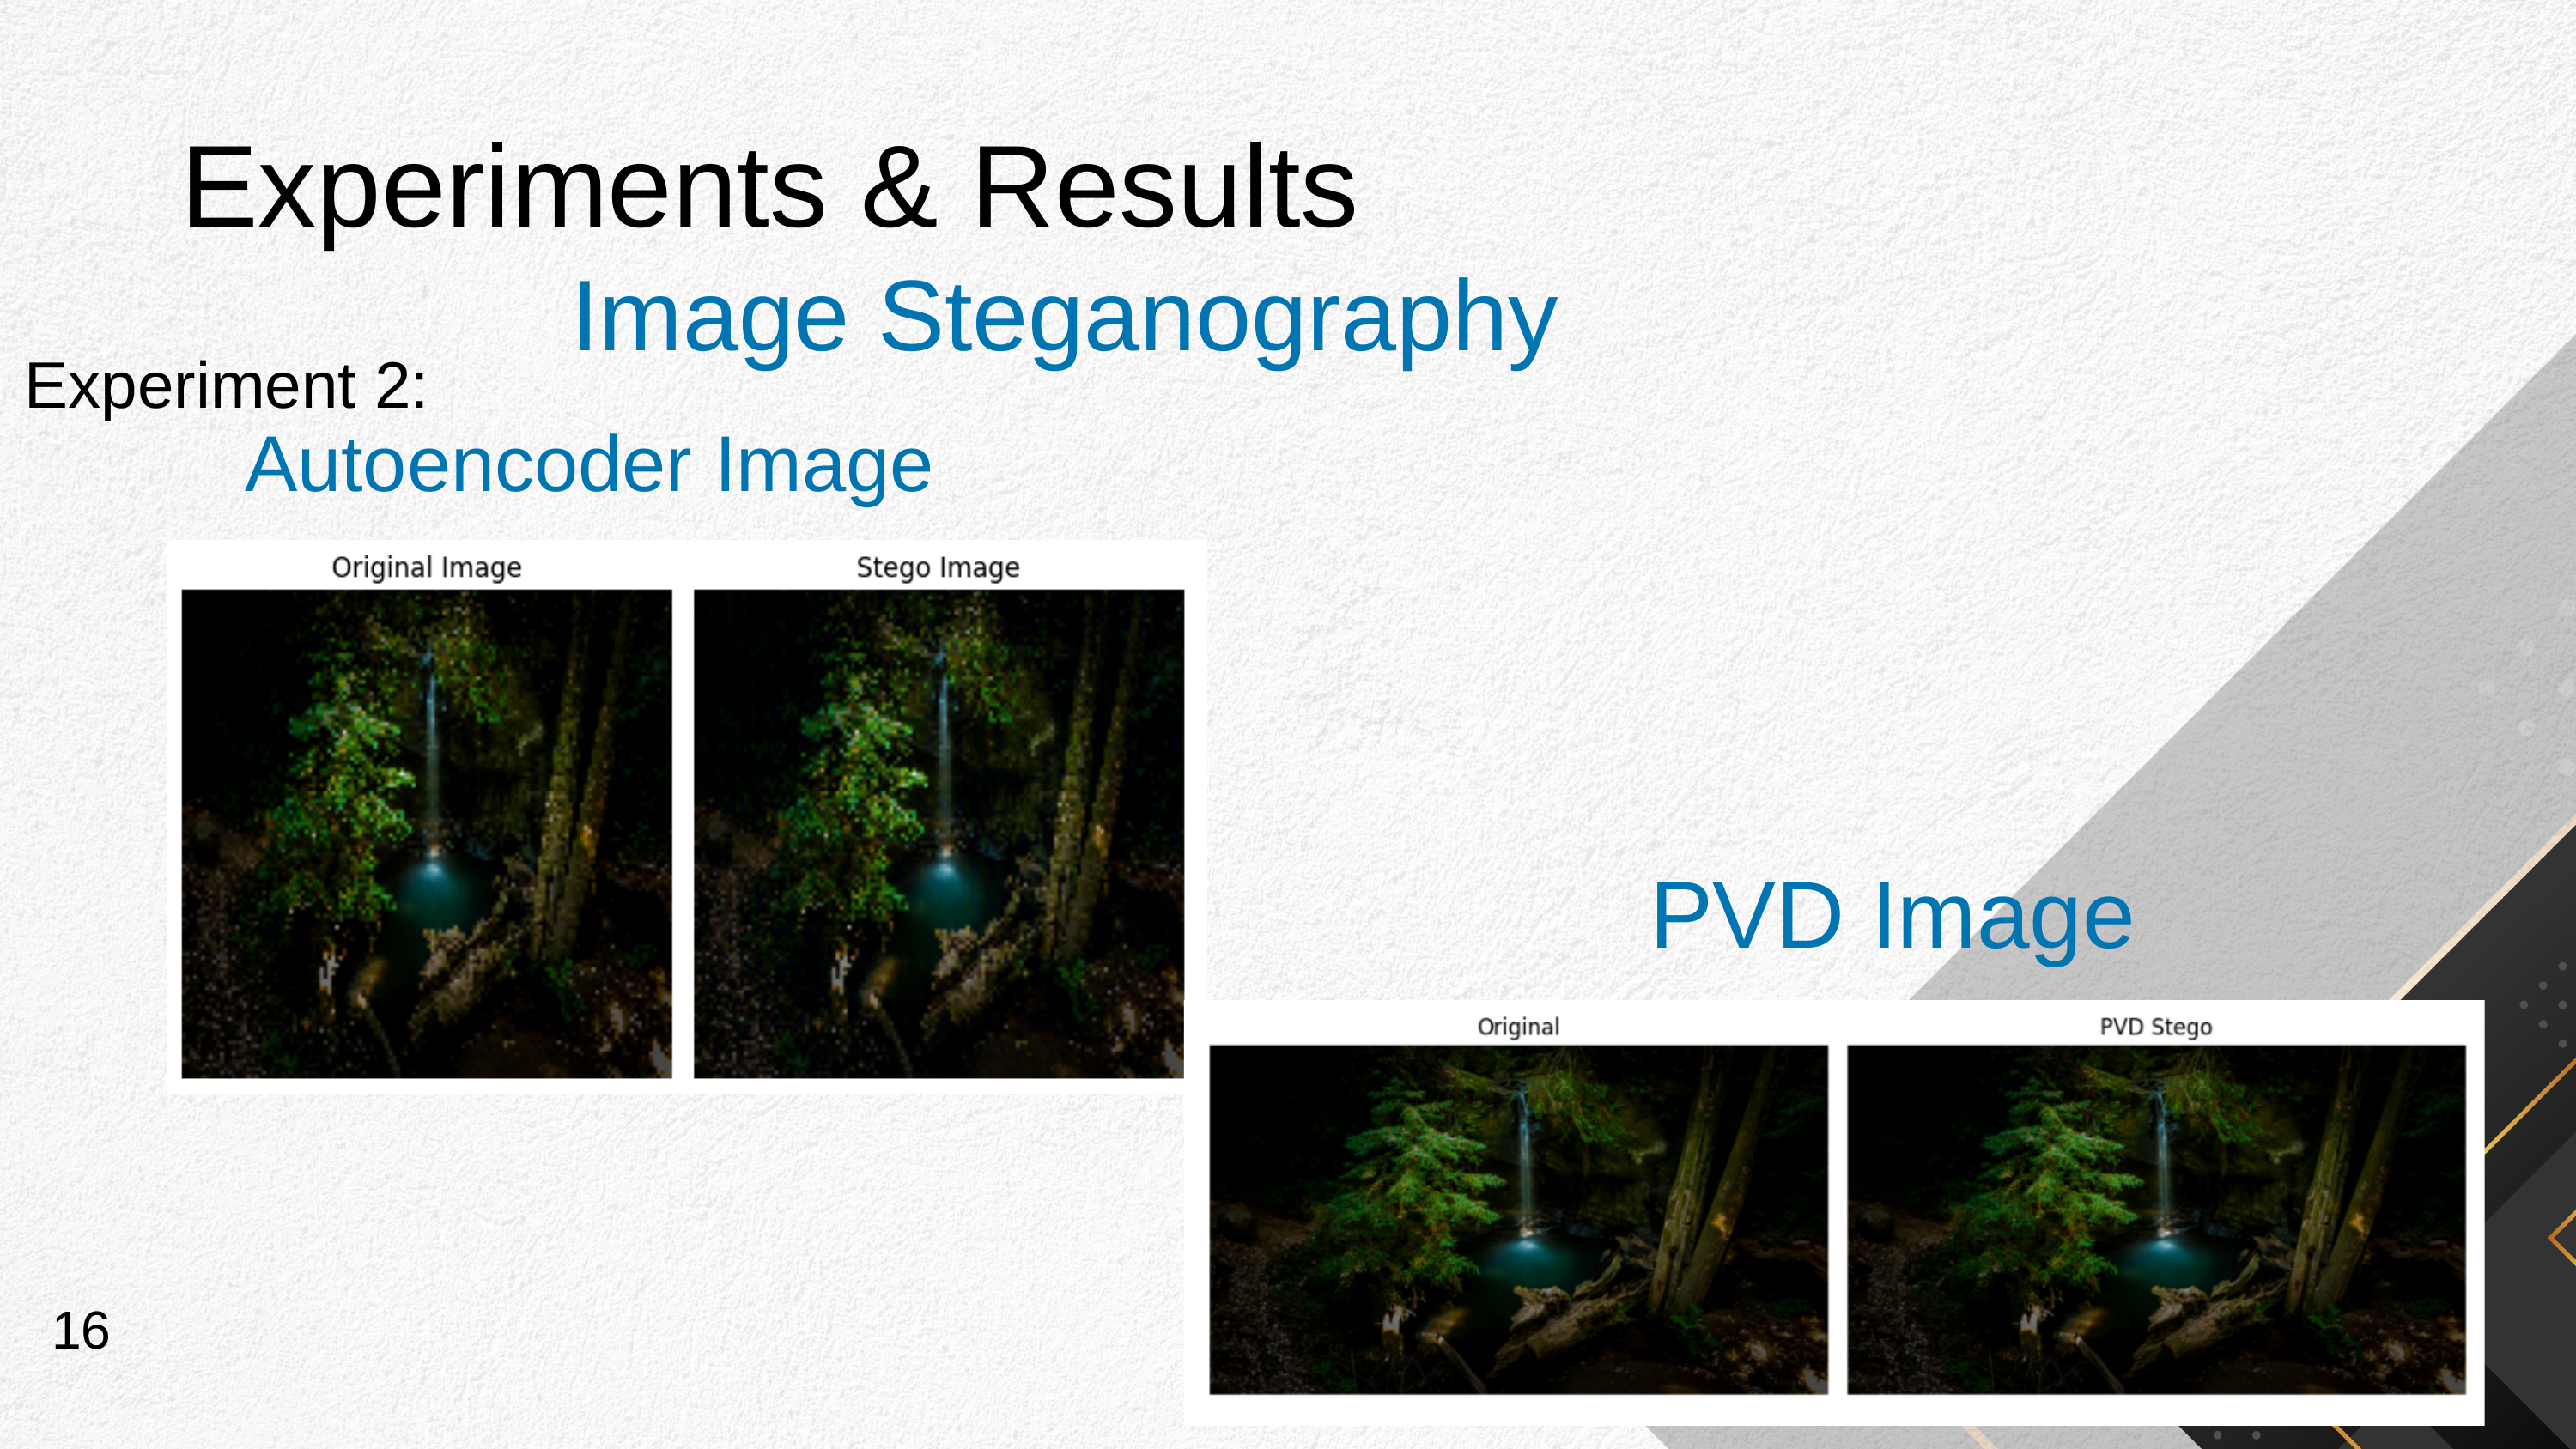

Experiments & Results

Image Steganography

Experiment 2:
Autoencoder Image

PVD Image

16